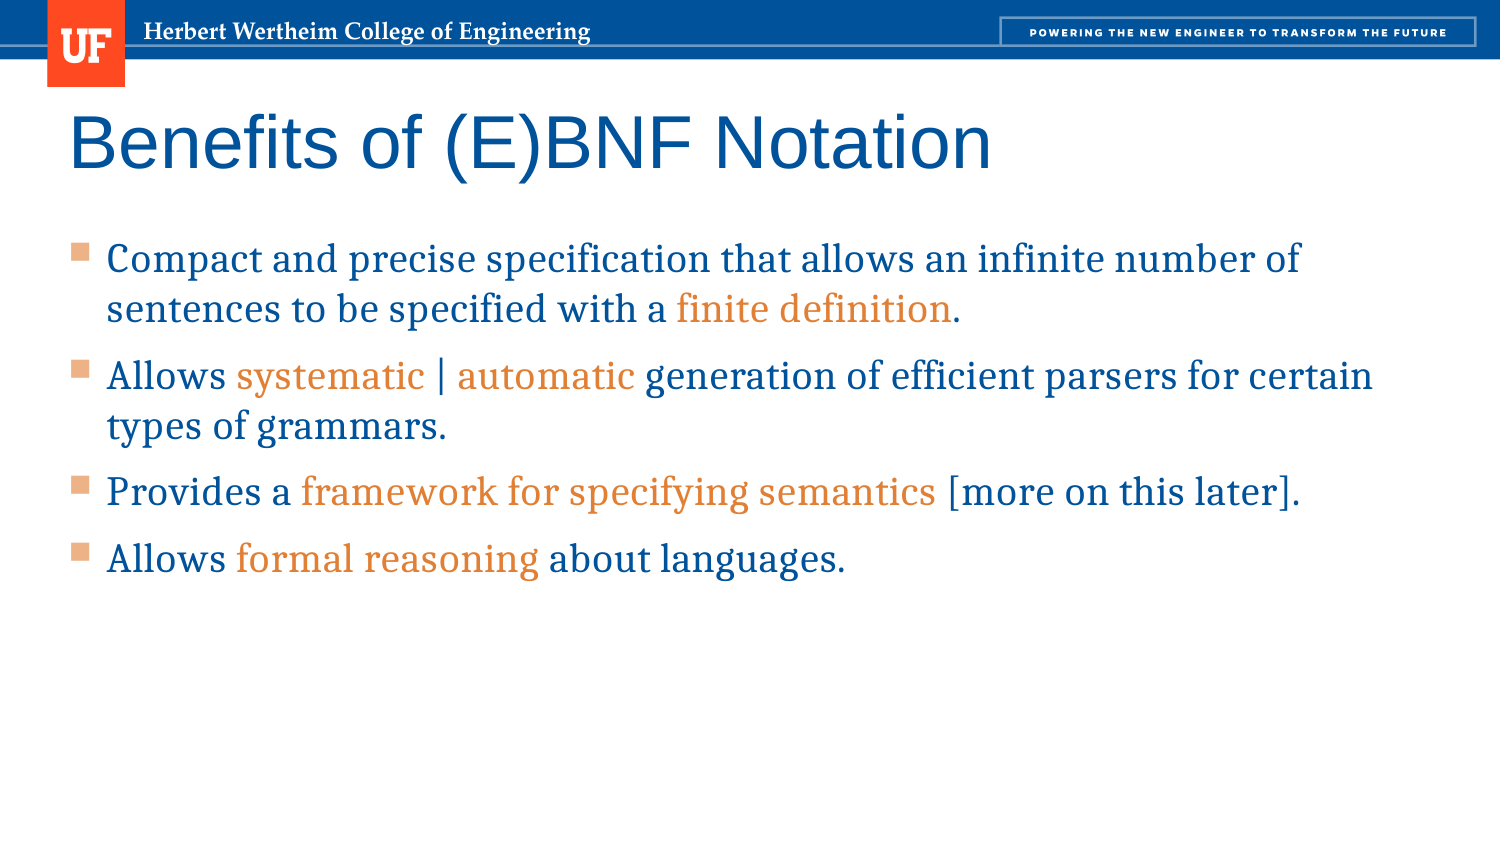

# Benefits of (E)BNF Notation
Compact and precise specification that allows an infinite number of sentences to be specified with a finite definition.
Allows systematic | automatic generation of efficient parsers for certain types of grammars.
Provides a framework for specifying semantics [more on this later].
Allows formal reasoning about languages.